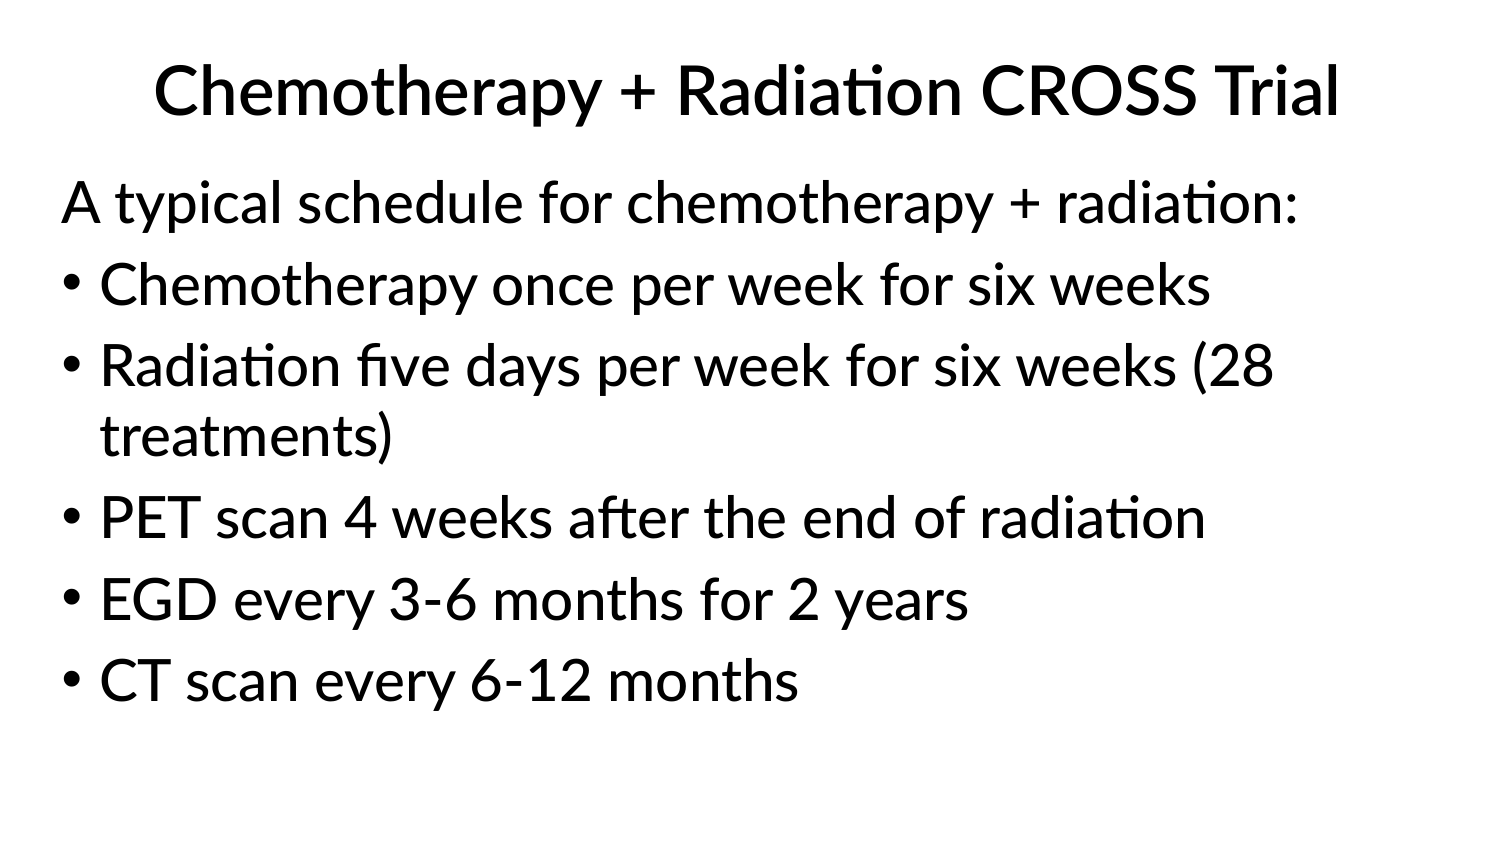

# Chemotherapy + Radiation CROSS Trial
A typical schedule for chemotherapy + radiation:
Chemotherapy once per week for six weeks
Radiation five days per week for six weeks (28 treatments)
PET scan 4 weeks after the end of radiation
EGD every 3-6 months for 2 years
CT scan every 6-12 months